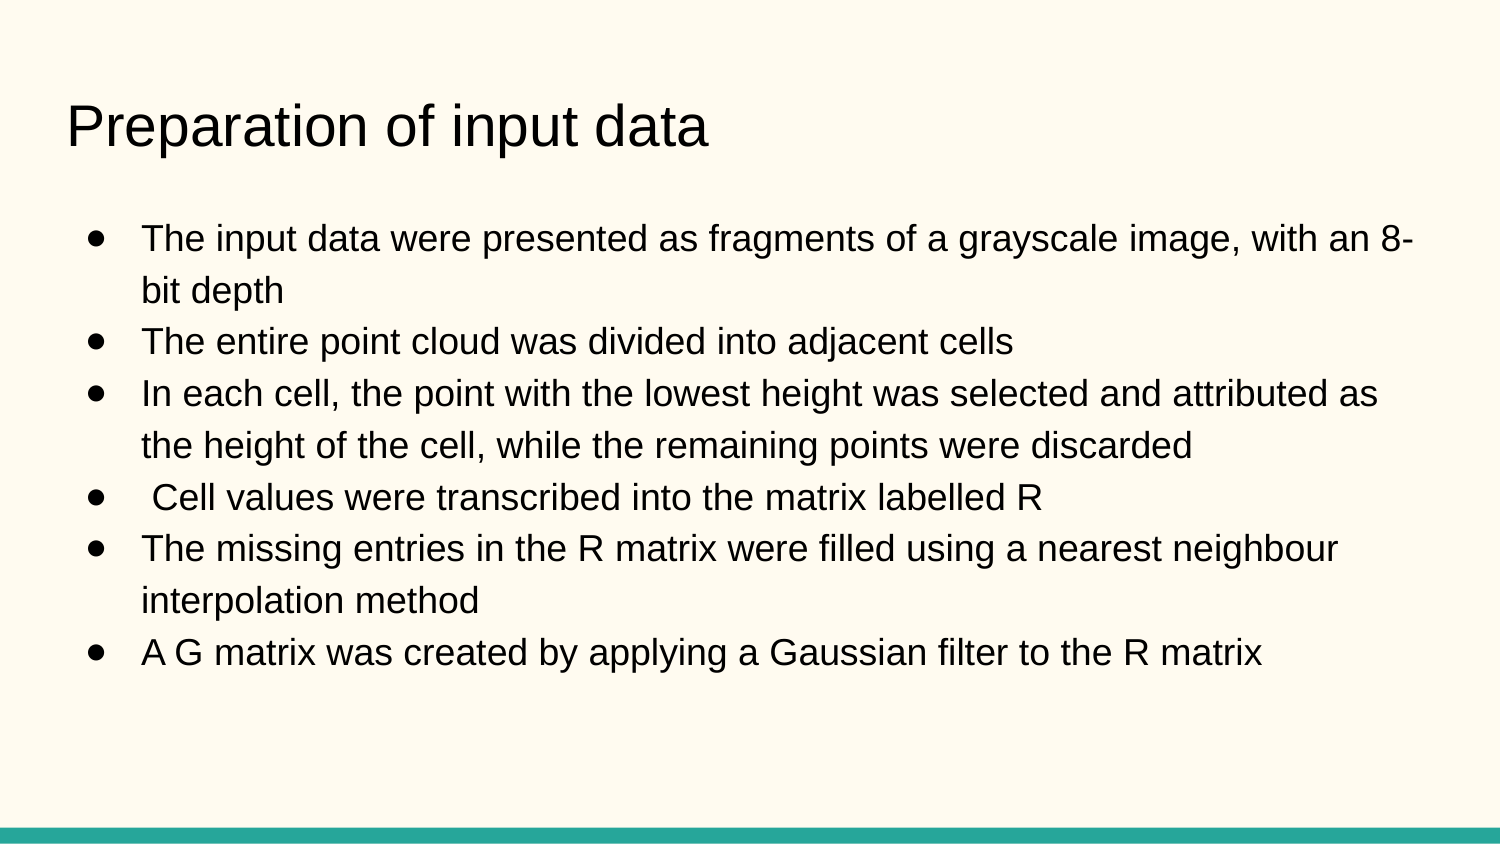

# Preparation of input data
The input data were presented as fragments of a grayscale image, with an 8-bit depth
The entire point cloud was divided into adjacent cells
In each cell, the point with the lowest height was selected and attributed as the height of the cell, while the remaining points were discarded
 Cell values were transcribed into the matrix labelled R
The missing entries in the R matrix were filled using a nearest neighbour interpolation method
A G matrix was created by applying a Gaussian filter to the R matrix